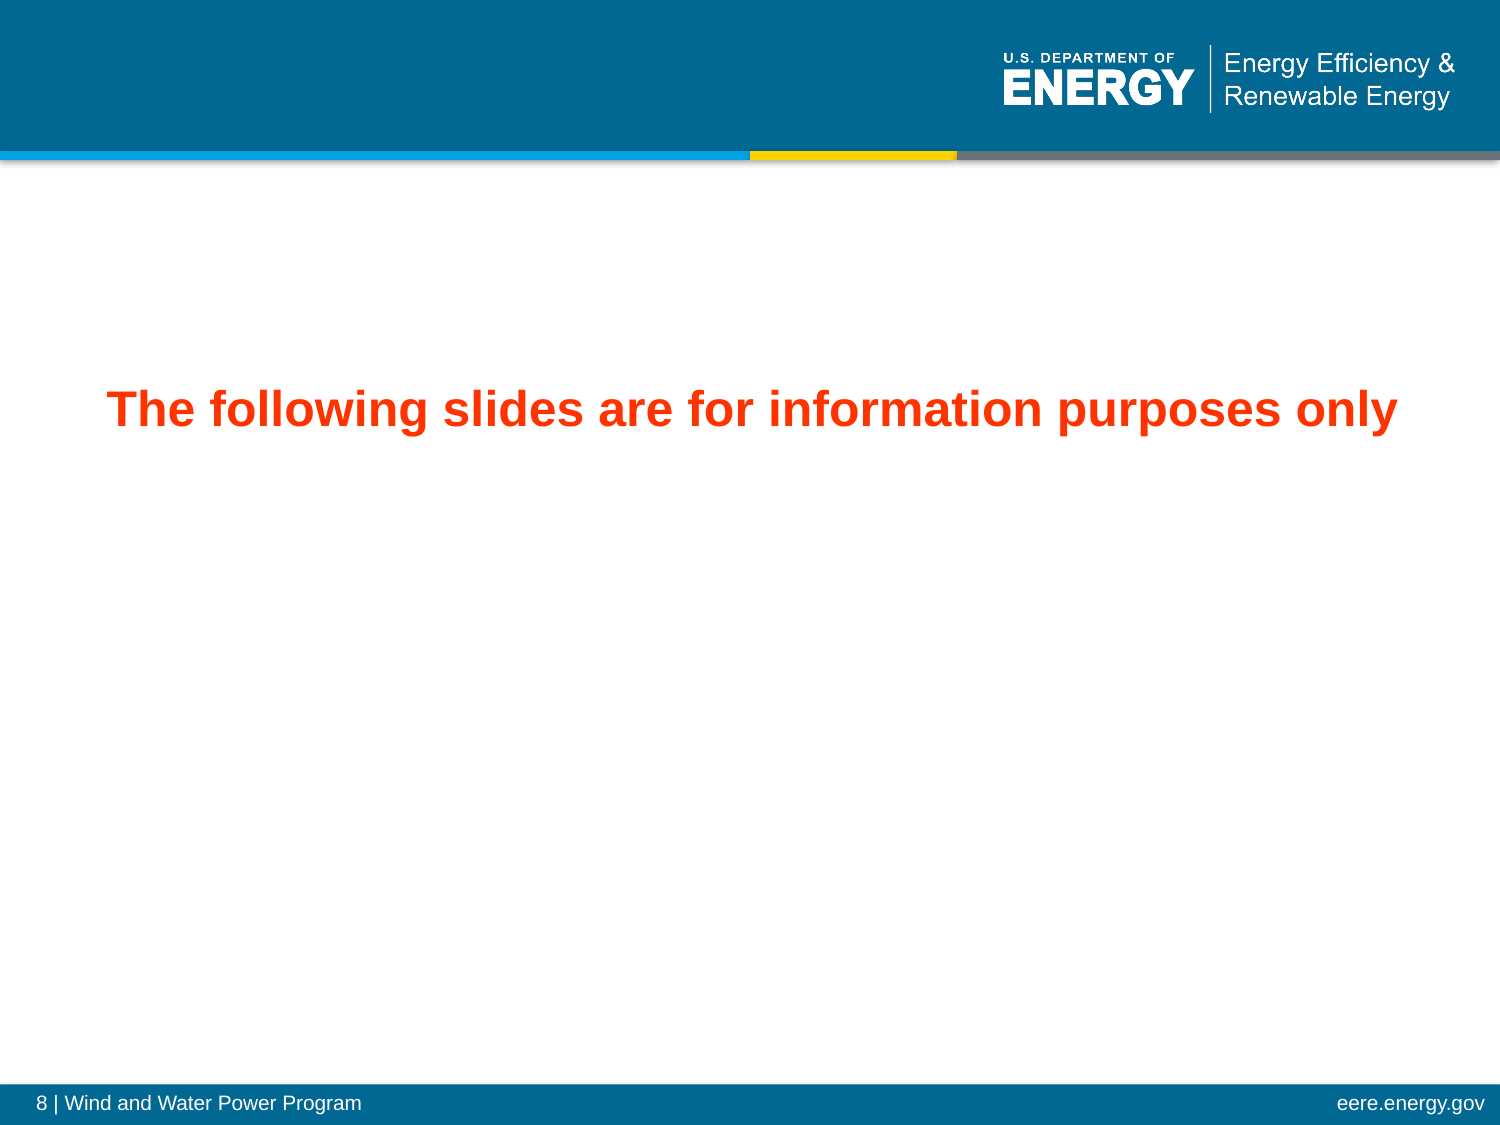

The following slides are for information purposes only
# Additional Slides